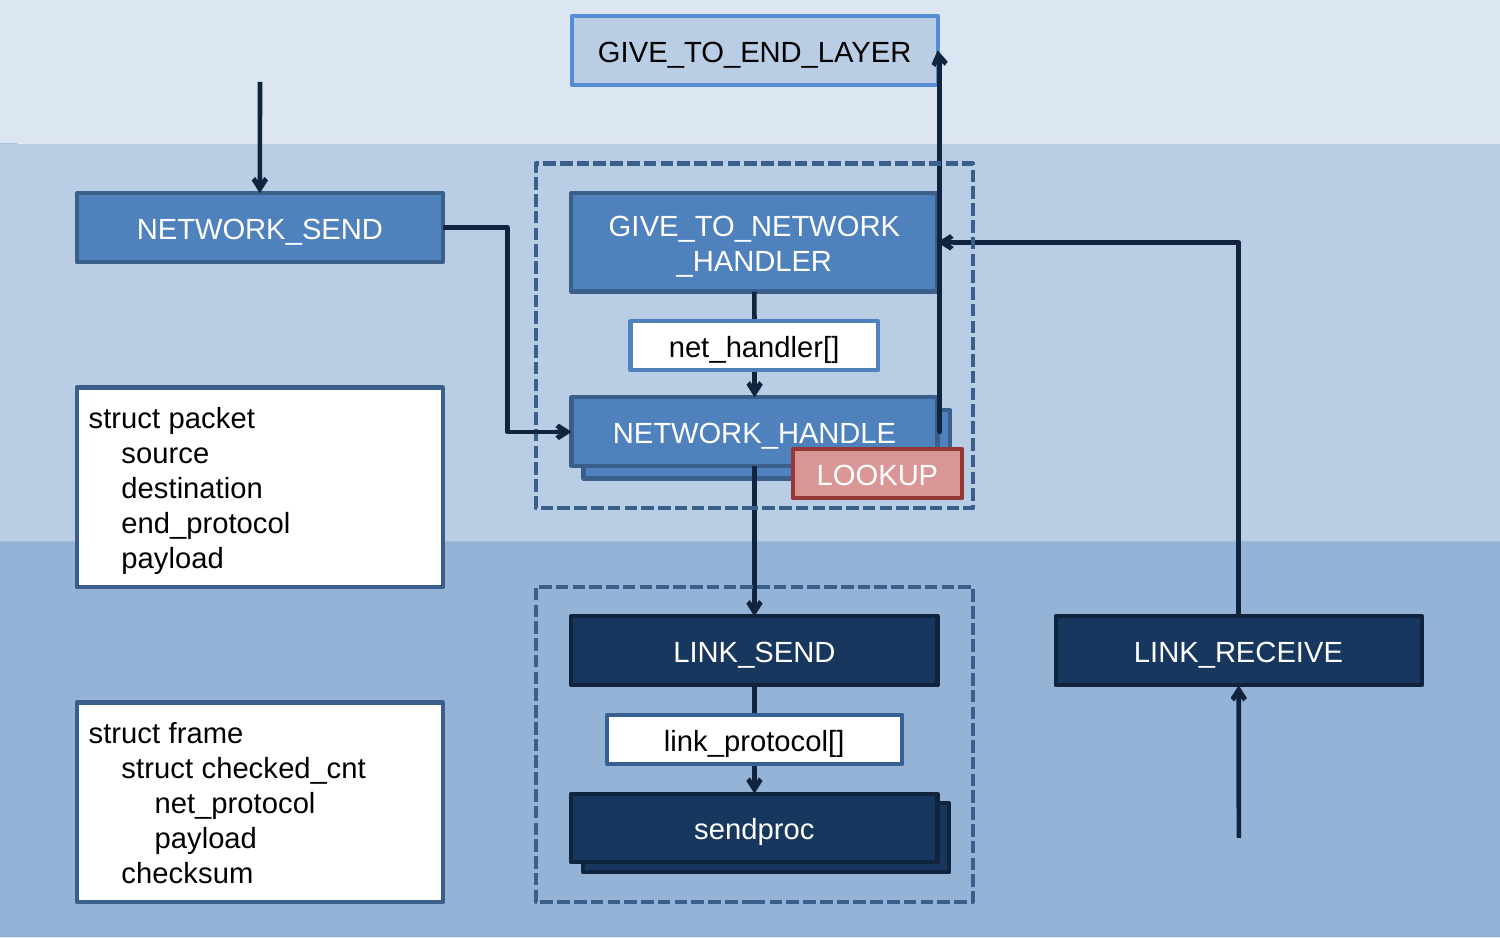

GIVE_TO_END_LAYER

NETWORK_SEND
GIVE_TO_NETWORK
_HANDLER
net_handler[]
struct packet
    source
    destination
    end_protocol
    payload
NETWORK_HANDLE

LOOKUP

LINK_SEND
LINK_RECEIVE
struct frame
    struct checked_cnt
        net_protocol
        payload
    checksum
link_protocol[]
sendproc
sendproc